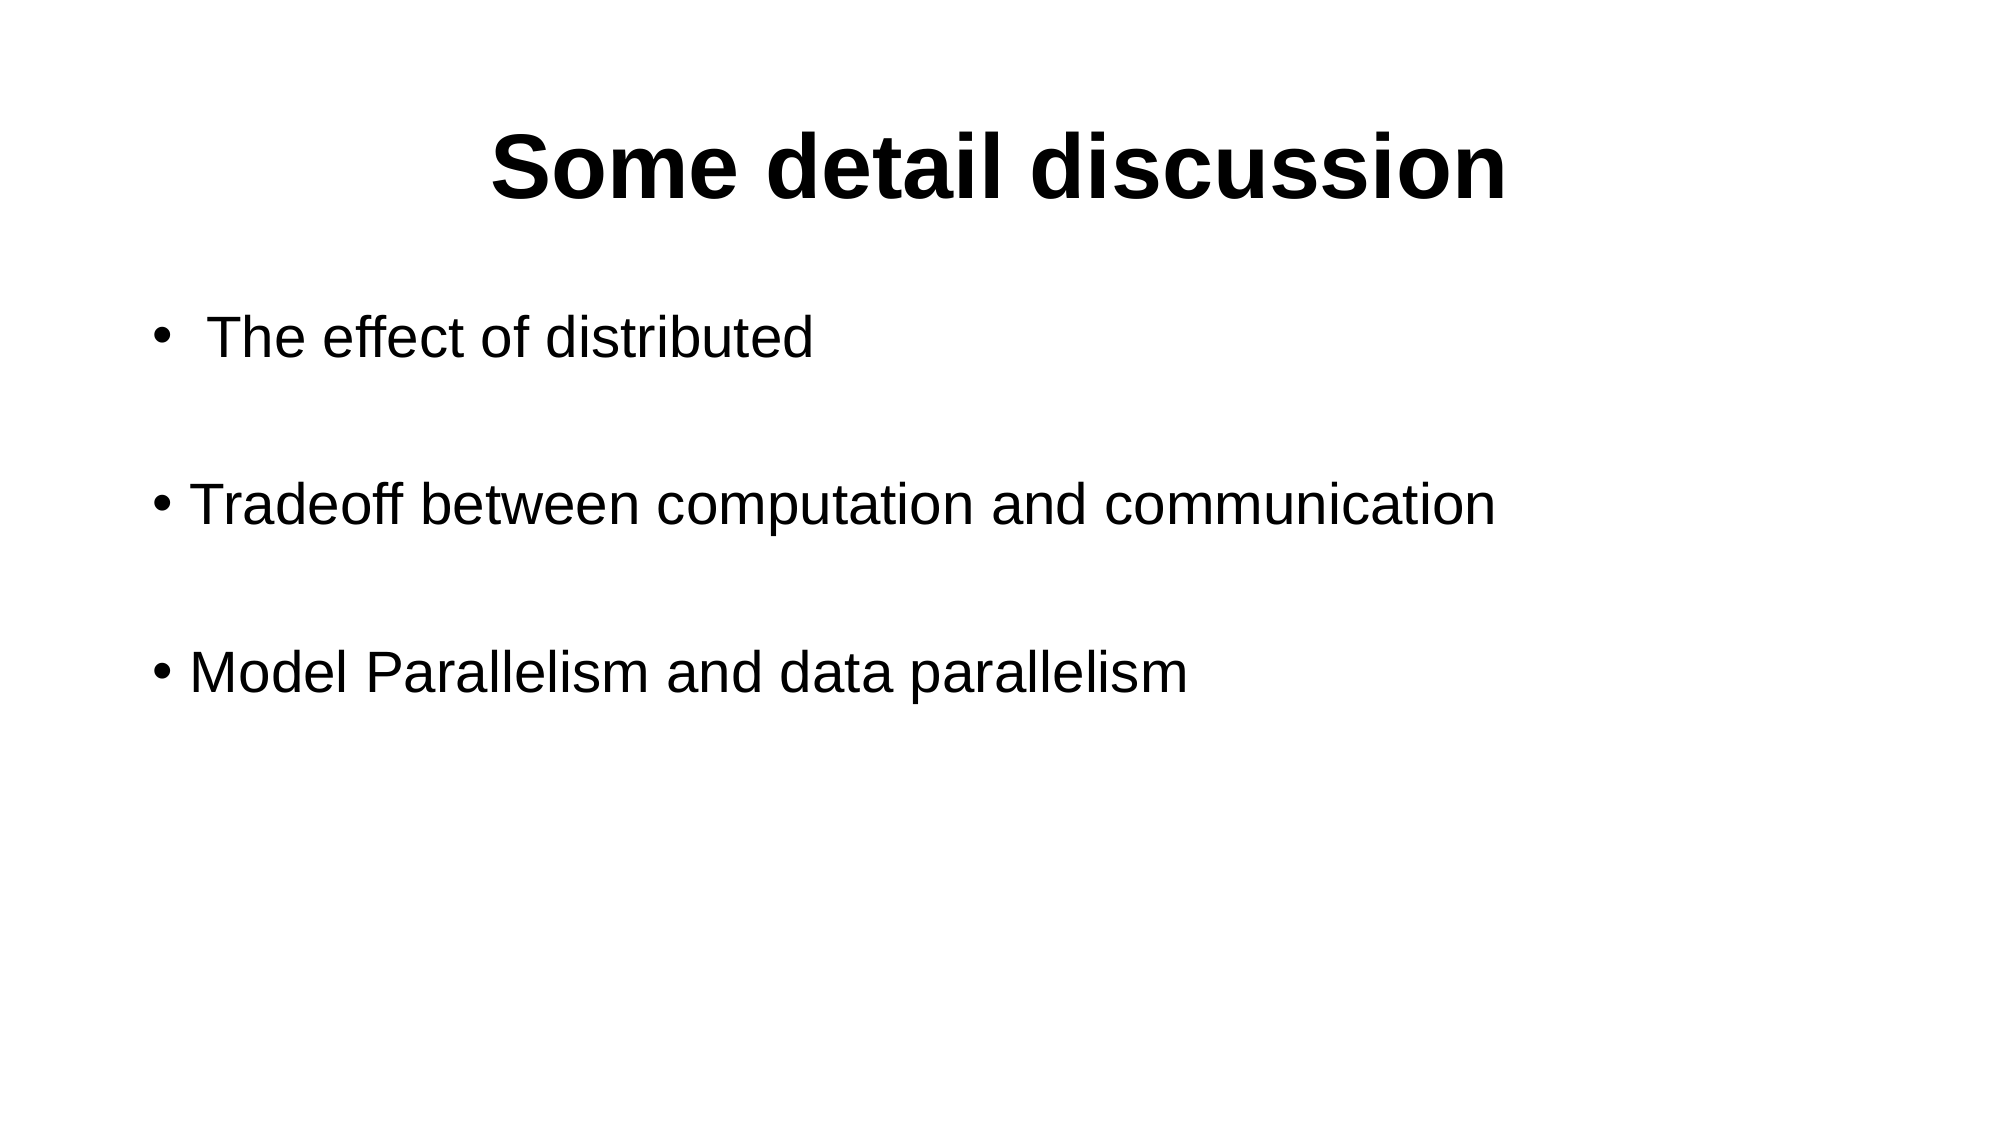

Some detail discussion
 The effect of distributed

Tradeoff between computation and communication

Model Parallelism and data parallelism